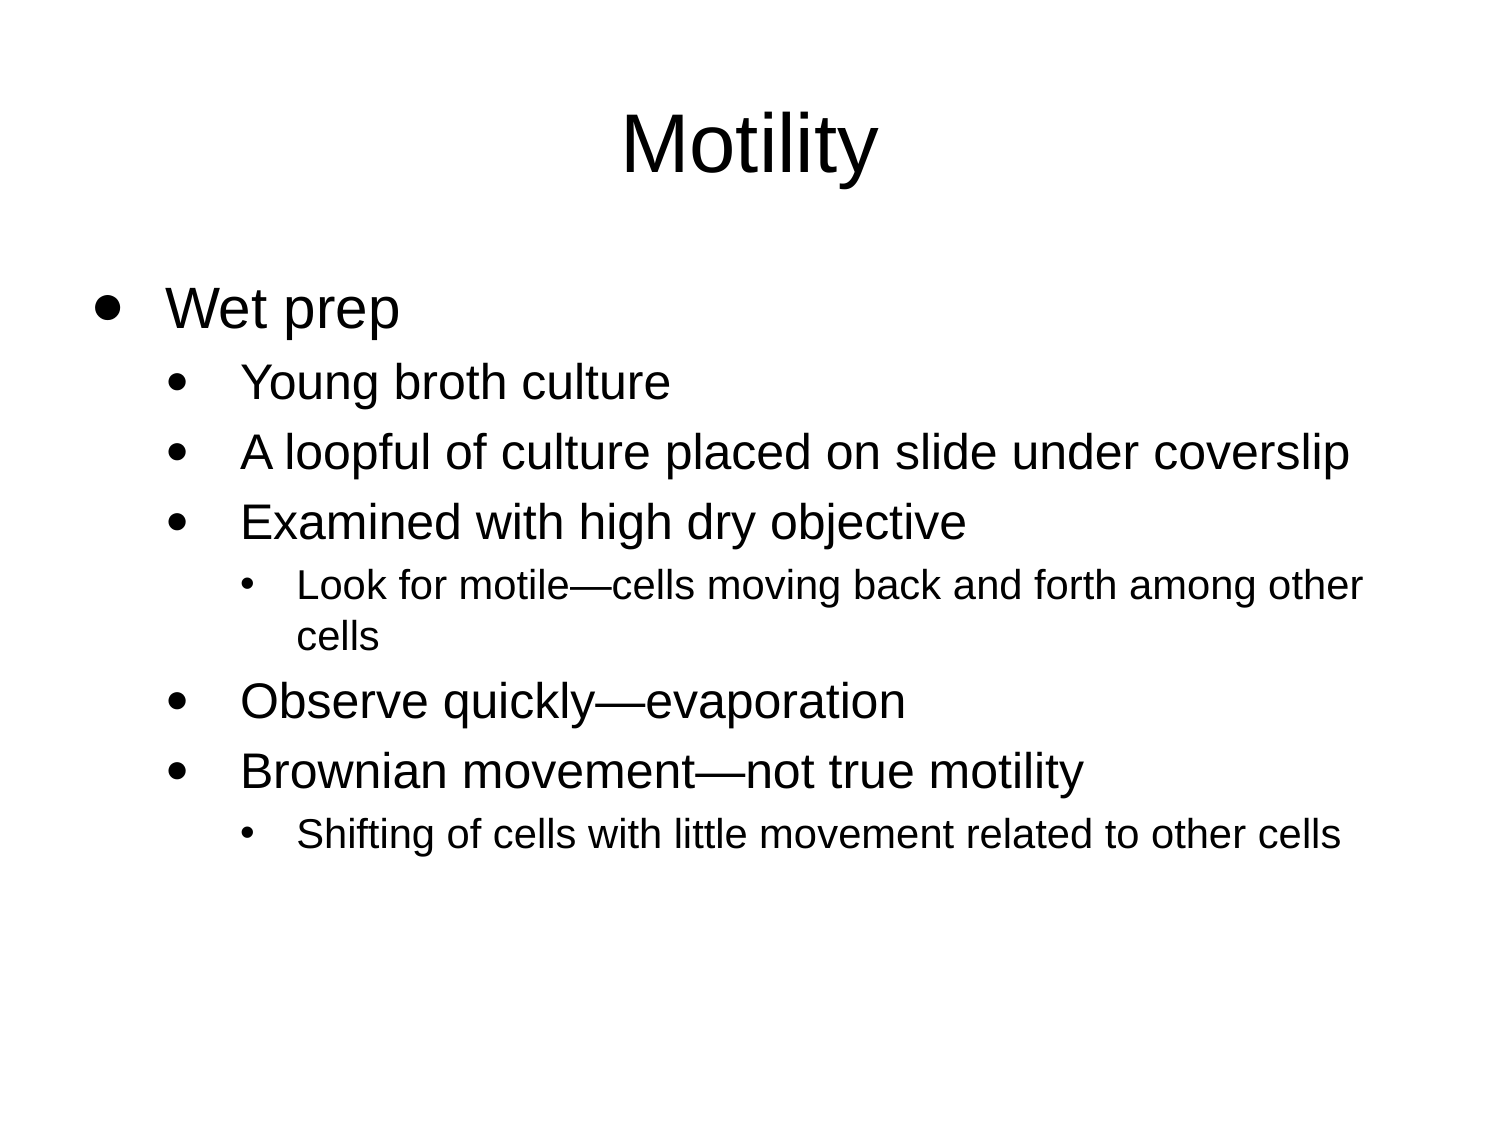

# Motility
Wet prep
Young broth culture
A loopful of culture placed on slide under coverslip
Examined with high dry objective
Look for motile—cells moving back and forth among other cells
Observe quickly—evaporation
Brownian movement—not true motility
Shifting of cells with little movement related to other cells